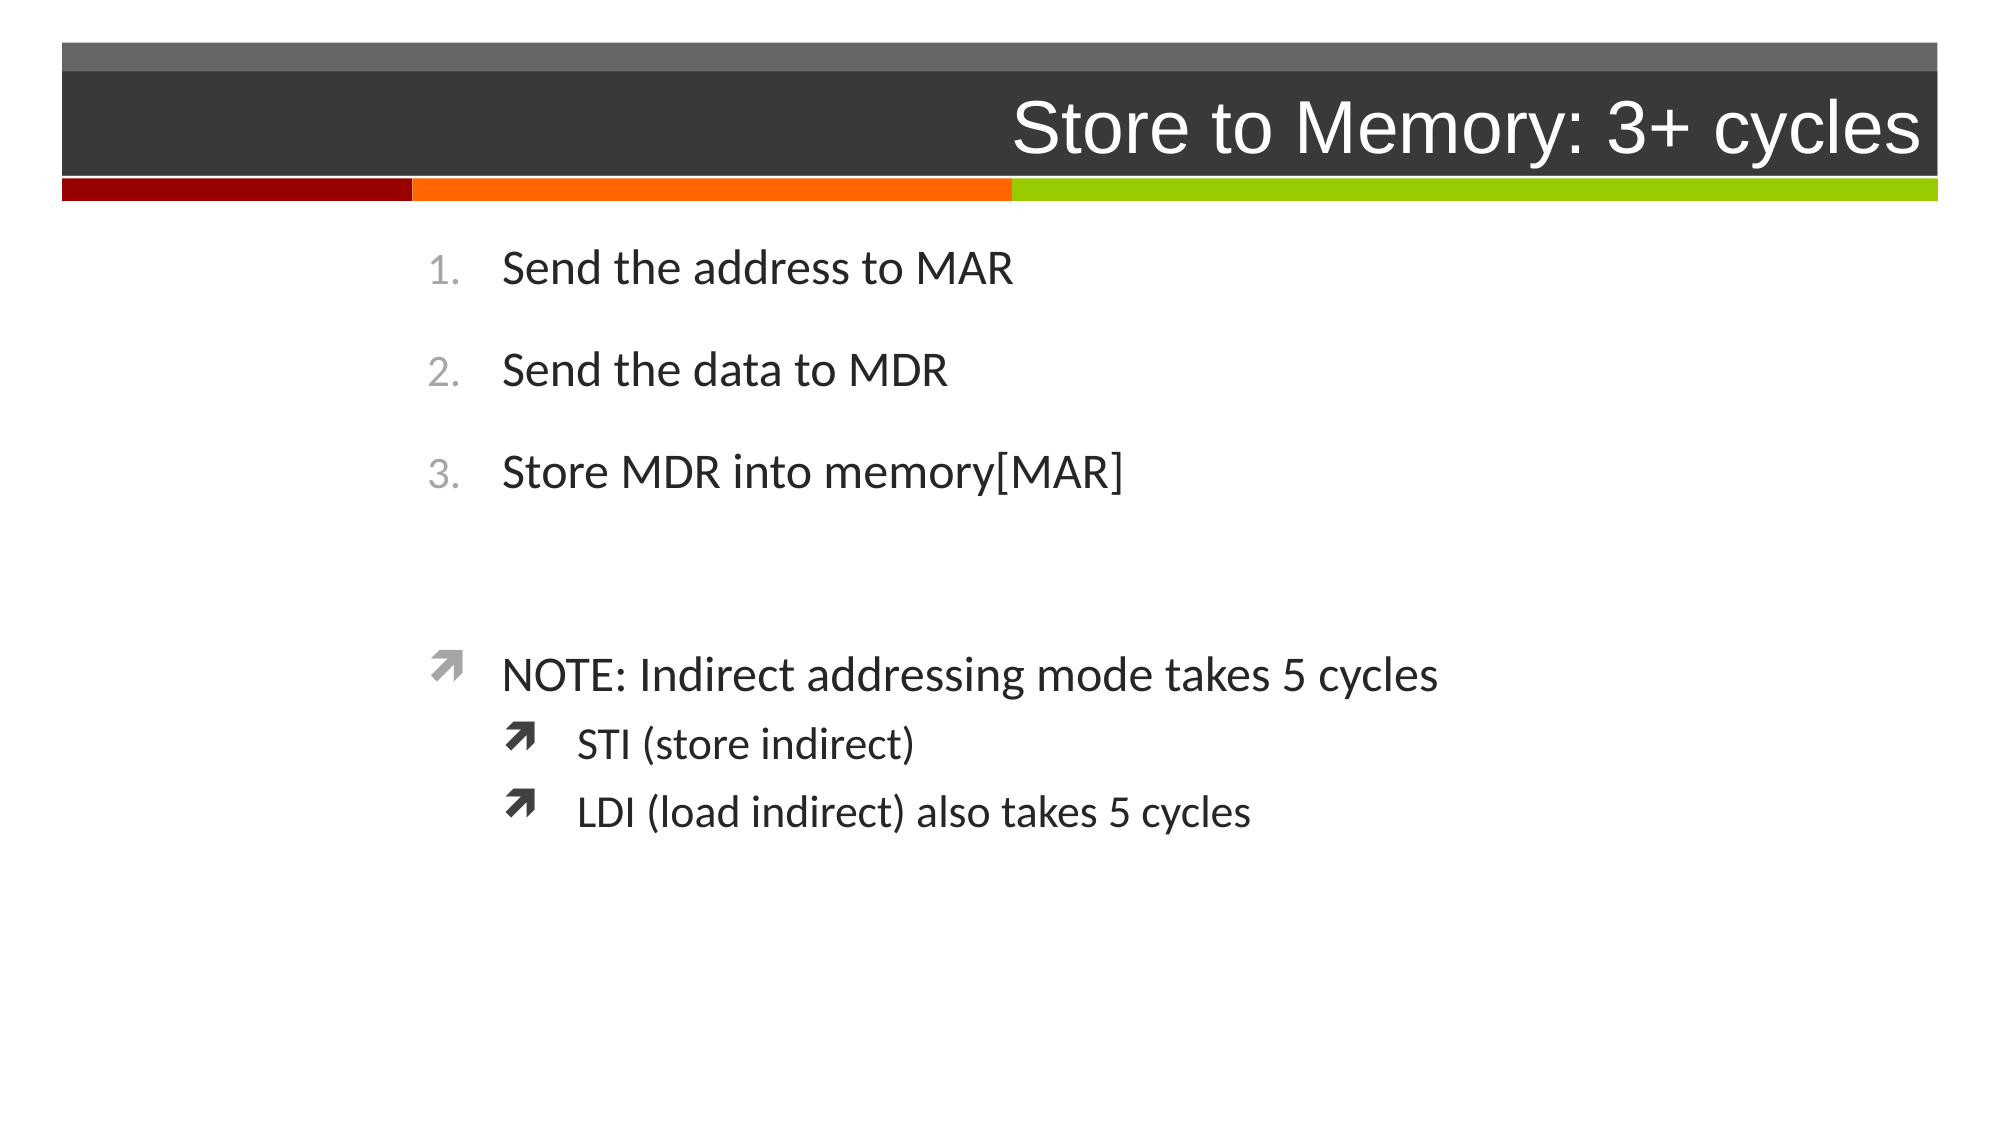

# Store to Memory: 3+ cycles
Send the address to MAR
Send the data to MDR
Store MDR into memory[MAR]

NOTE: Indirect addressing mode takes 5 cycles
STI (store indirect)
LDI (load indirect) also takes 5 cycles